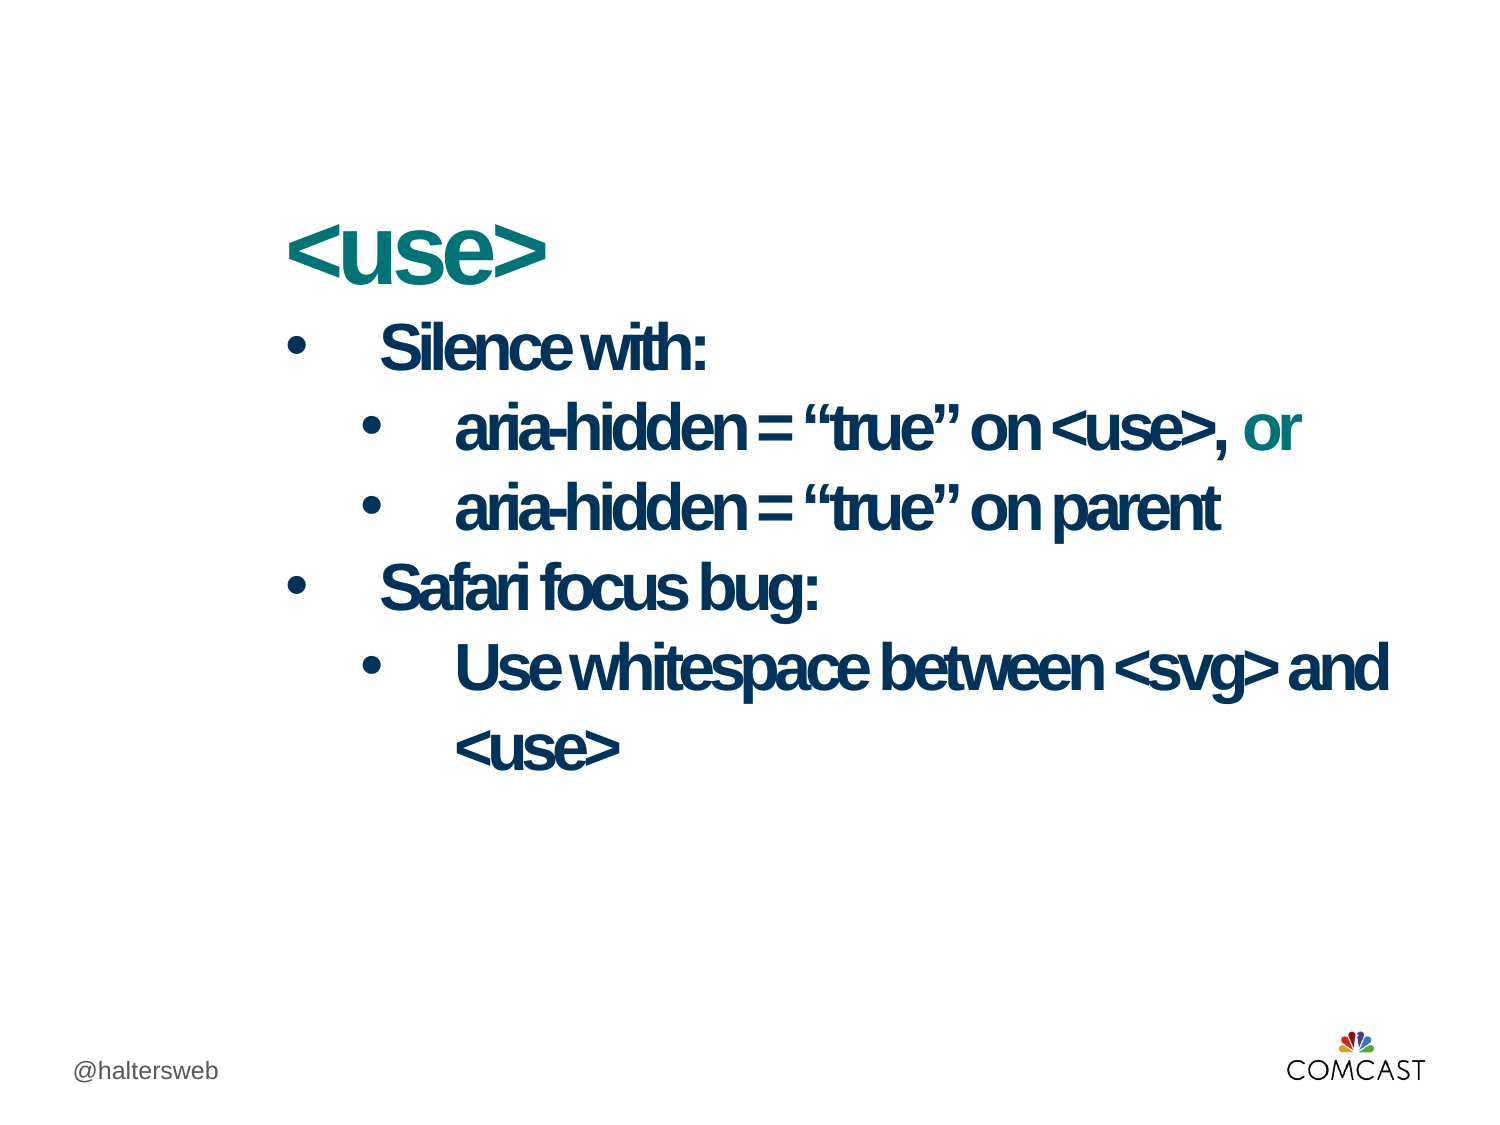

<use>
Silence with:
aria-hidden = “true” on <use>, or
aria-hidden = “true” on parent
Safari focus bug:
Use whitespace between <svg> and <use>
@haltersweb